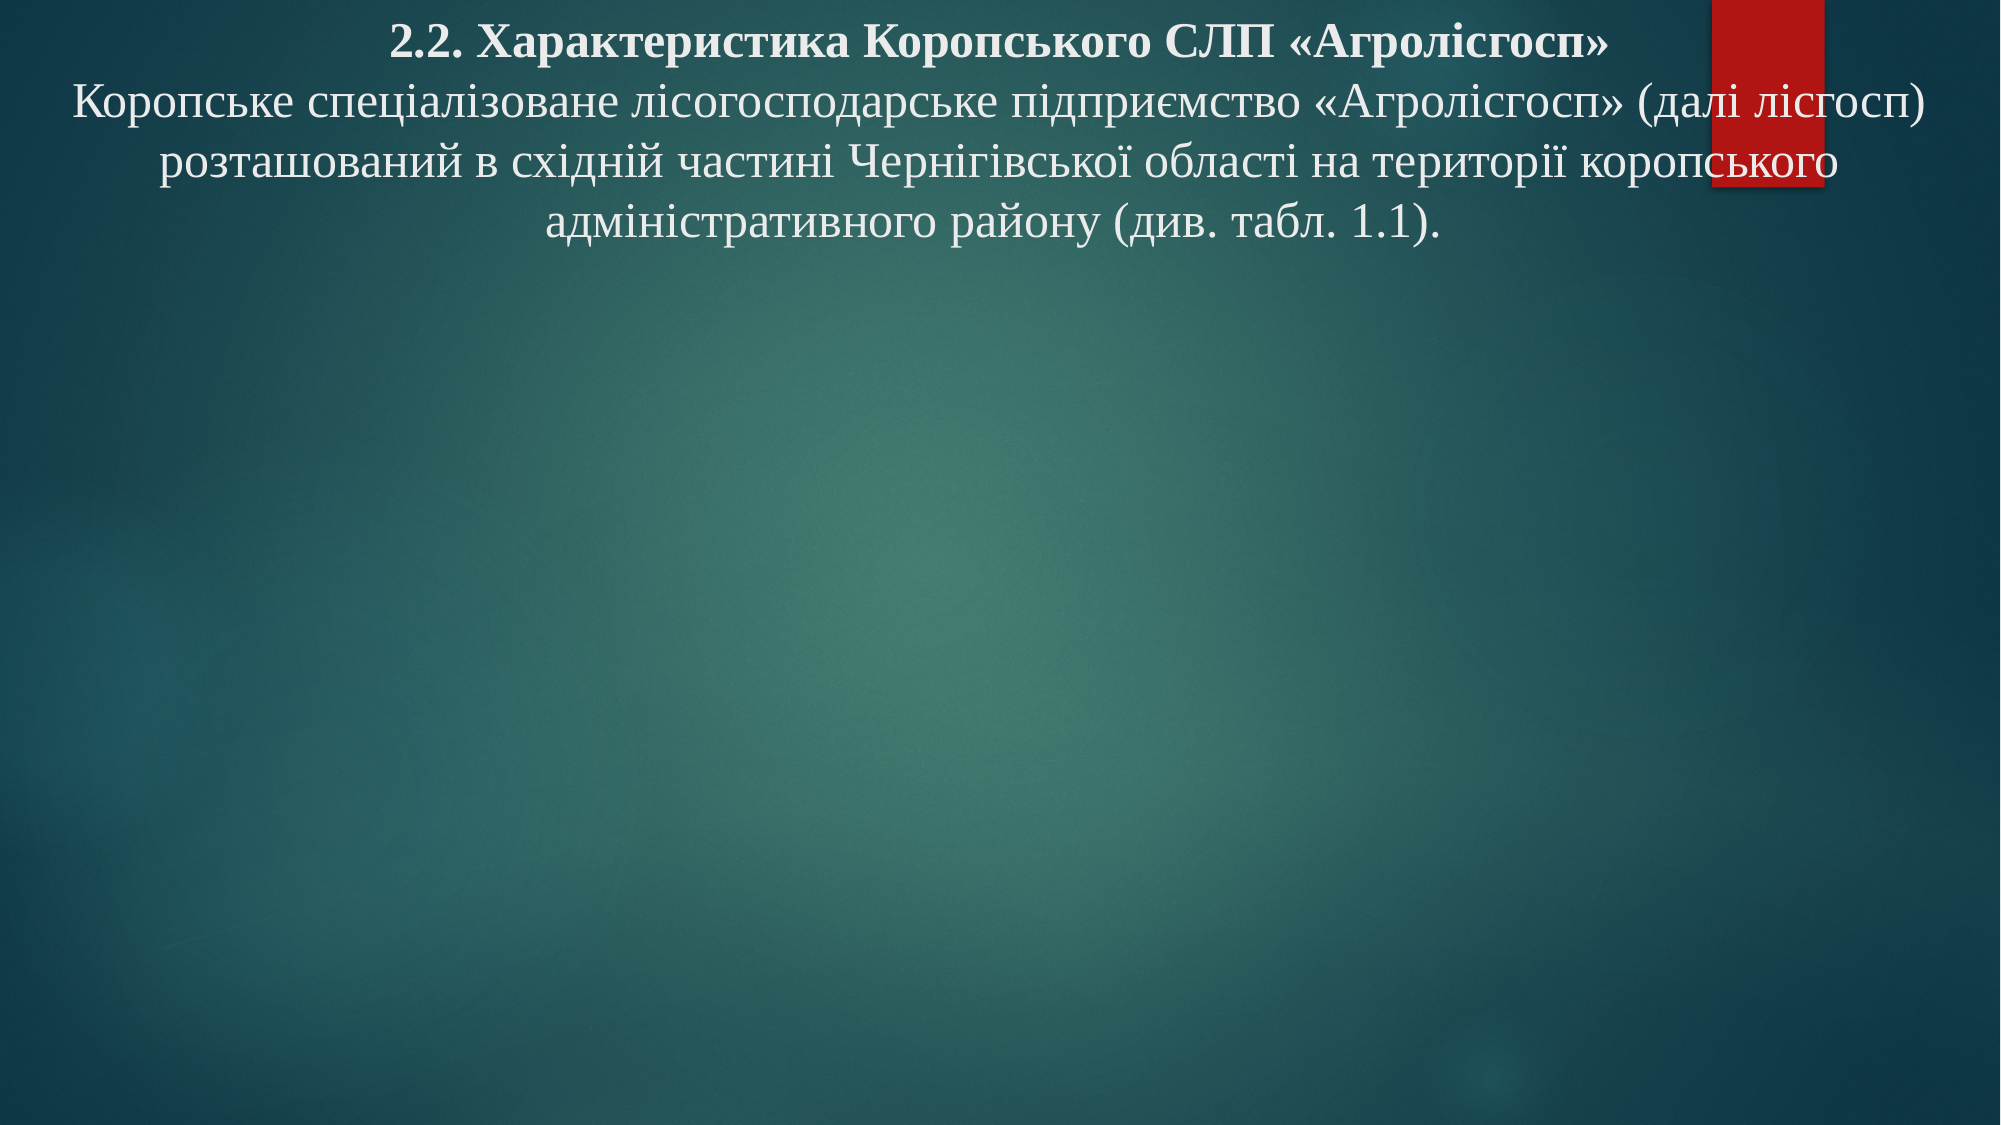

# 2.2. Характеристика Коропського СЛП «Агролісгосп» Коропське спеціалізоване лісогосподарське підприємство «Агролісгосп» (далі лісгосп) розташований в східній частині Чернігівської області на території коропського адміністративного району (див. табл. 1.1).